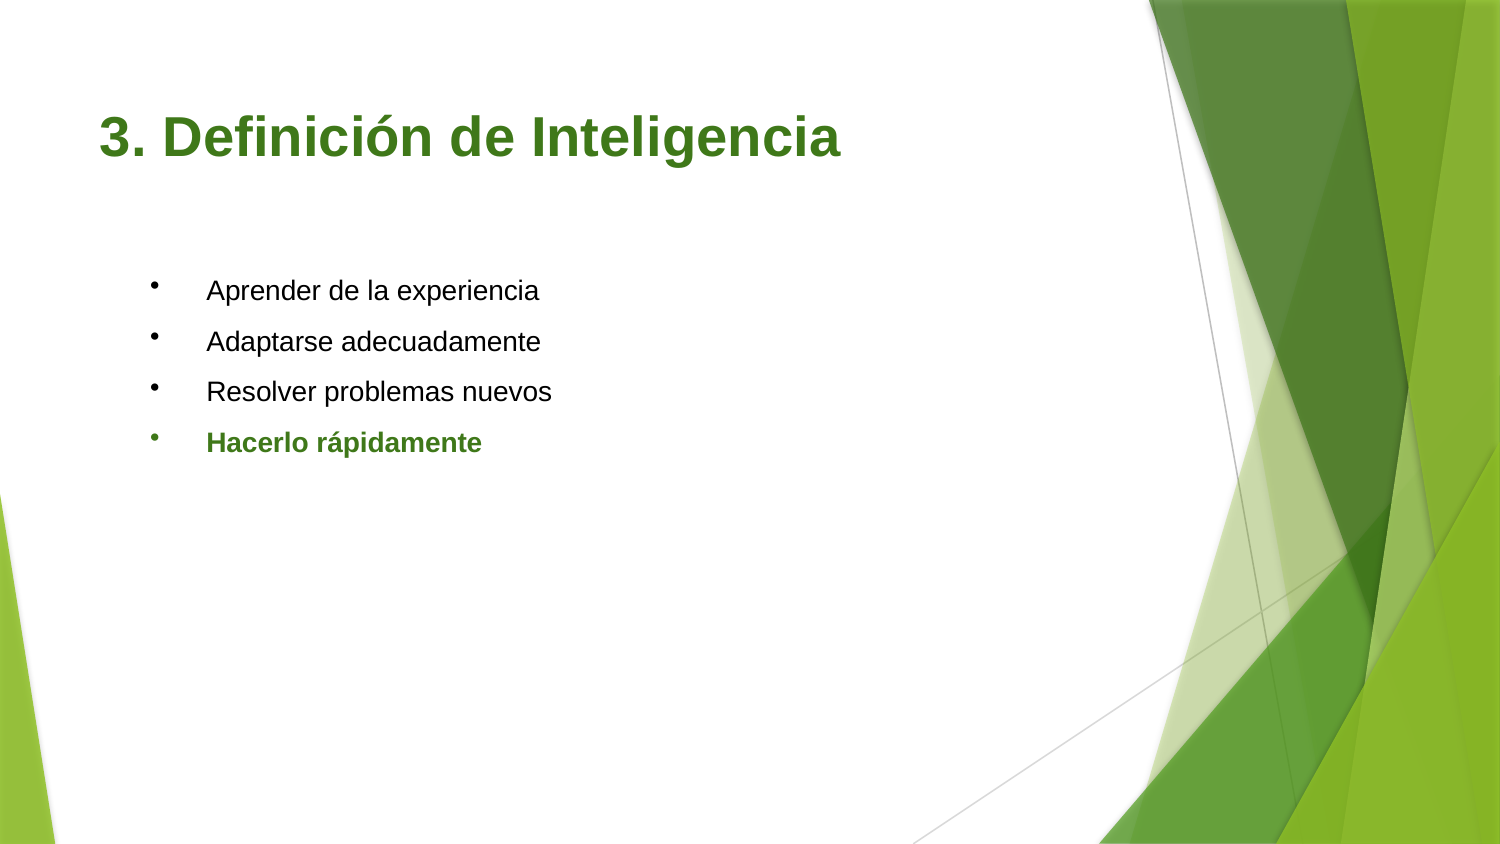

3. Definición de Inteligencia

Aprender de la experiencia
Adaptarse adecuadamente
Resolver problemas nuevos
Hacerlo rápidamente